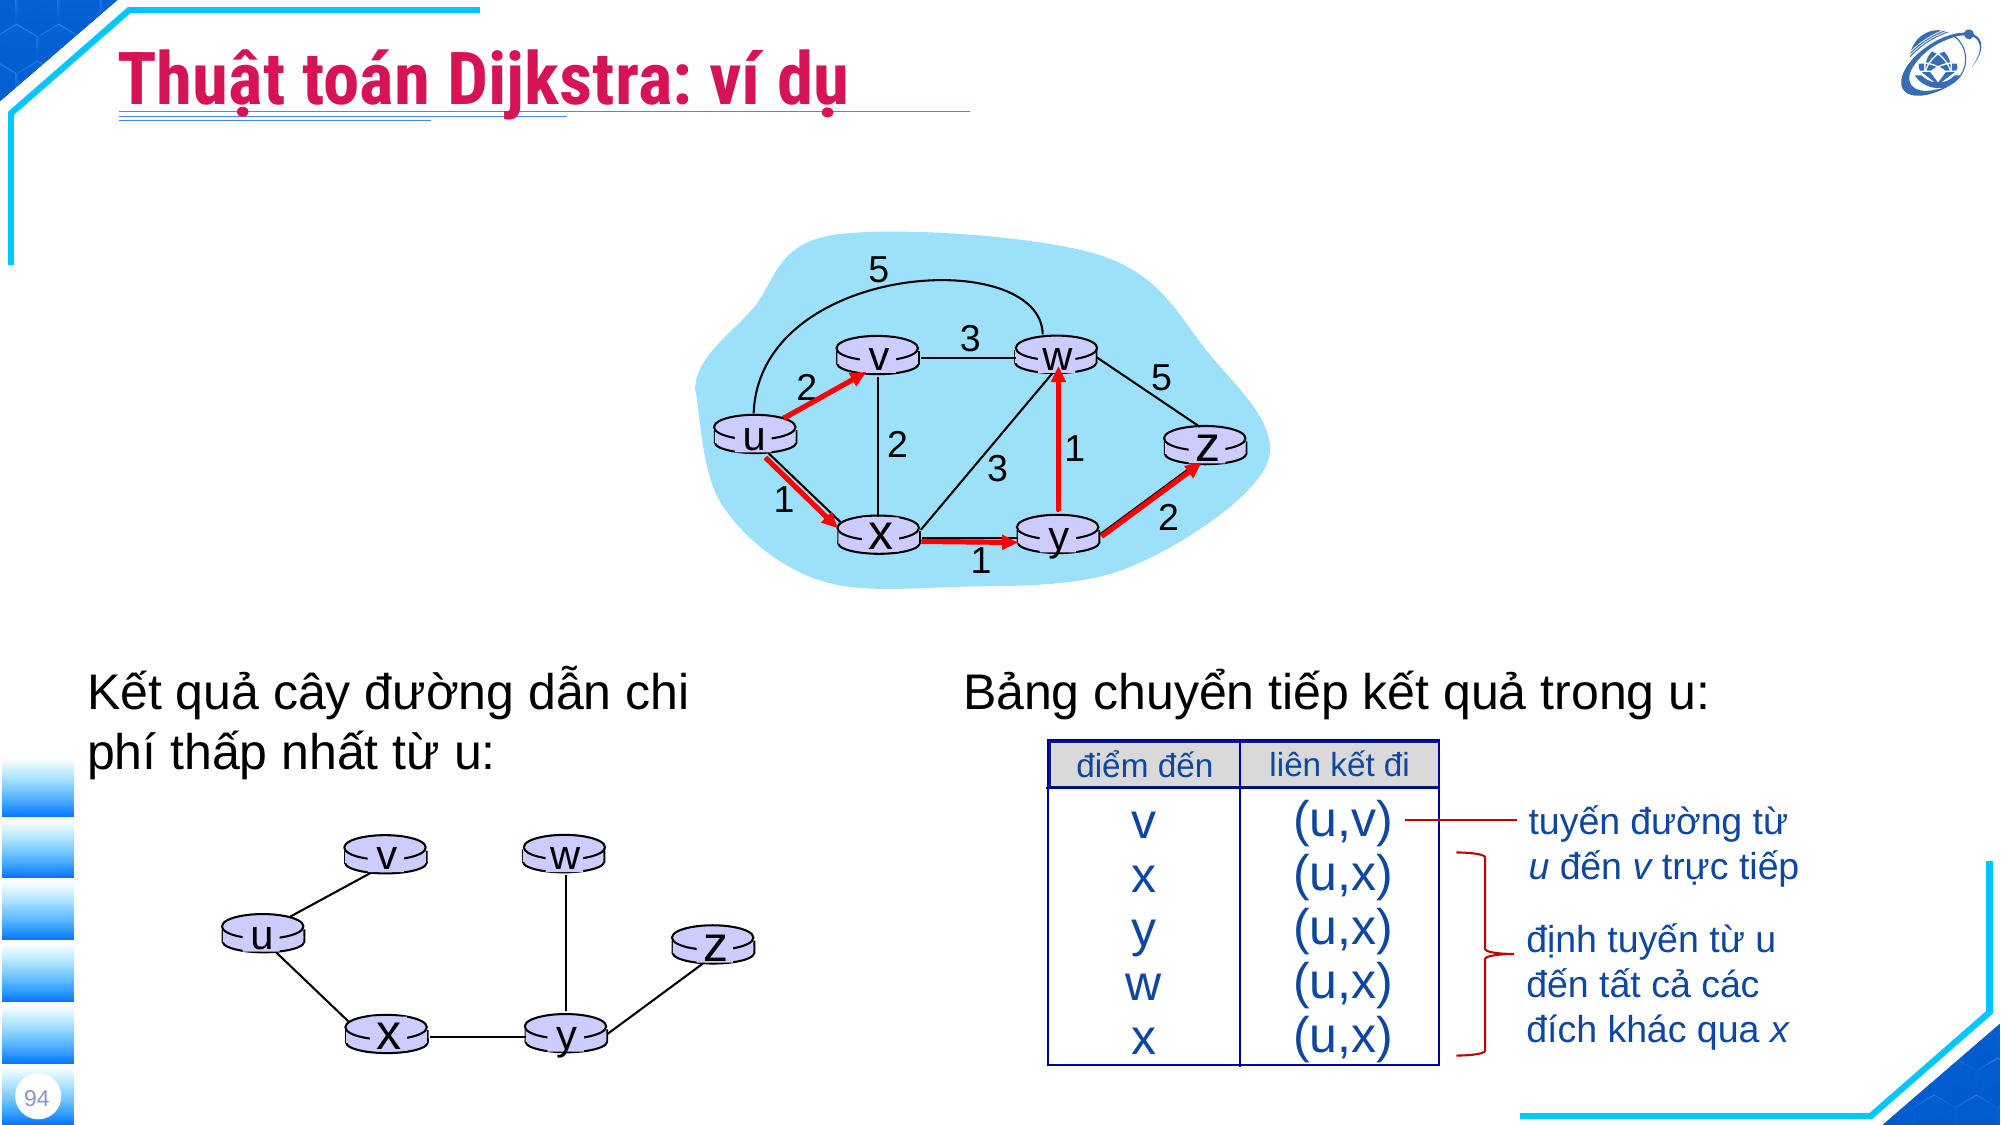

# Thuật toán Dijkstra: ví dụ

5

3
v

w

5

2

u

z

2

1

3

1
2
x

y

1

Bảng chuyển tiếp kết quả trong u:
liên kết đi
điểm đến

(u,v)
(u,x)
(u,x)
(u,x)
(u,x)
v
x
y
w
x
Kết quả cây đường dẫn chi phí thấp nhất từ u:
tuyến đường từ
u đến v trực tiếp
v

w

u

z

x

y

định tuyến từ u đến tất cả các đích khác qua x
94